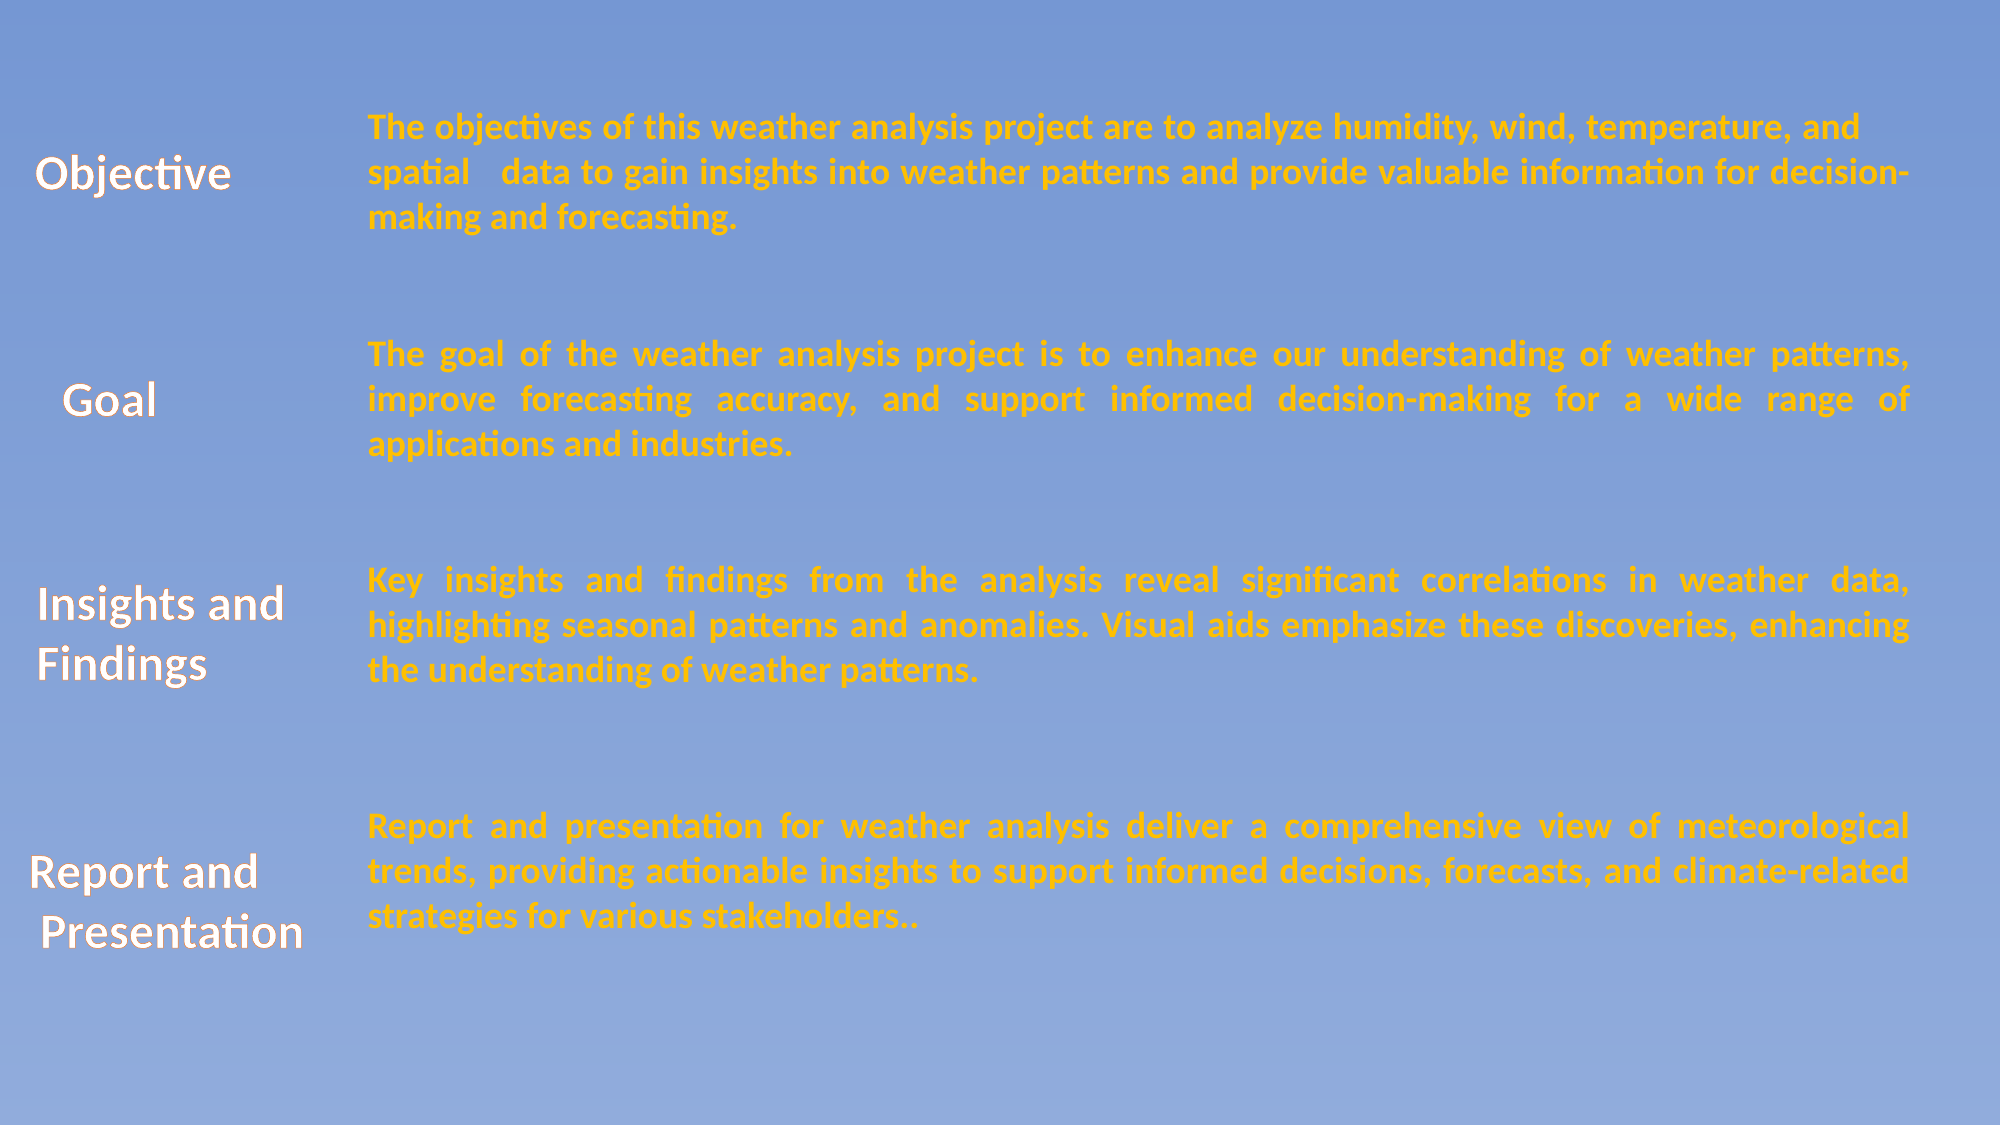

The objectives of this weather analysis project are to analyze humidity, wind, temperature, and      spatial   data to gain insights into weather patterns and provide valuable information for decision-making and forecasting.
Objective
The goal of the weather analysis project is to enhance our understanding of weather patterns, improve forecasting accuracy, and support informed decision-making for a wide range of applications and industries.
Goal
Key insights and findings from the analysis reveal significant correlations in weather data, highlighting seasonal patterns and anomalies. Visual aids emphasize these discoveries, enhancing the understanding of weather patterns.
Insights and
Findings
Report and presentation for weather analysis deliver a comprehensive view of meteorological trends, providing actionable insights to support informed decisions, forecasts, and climate-related strategies for various stakeholders..
Report and
 Presentation